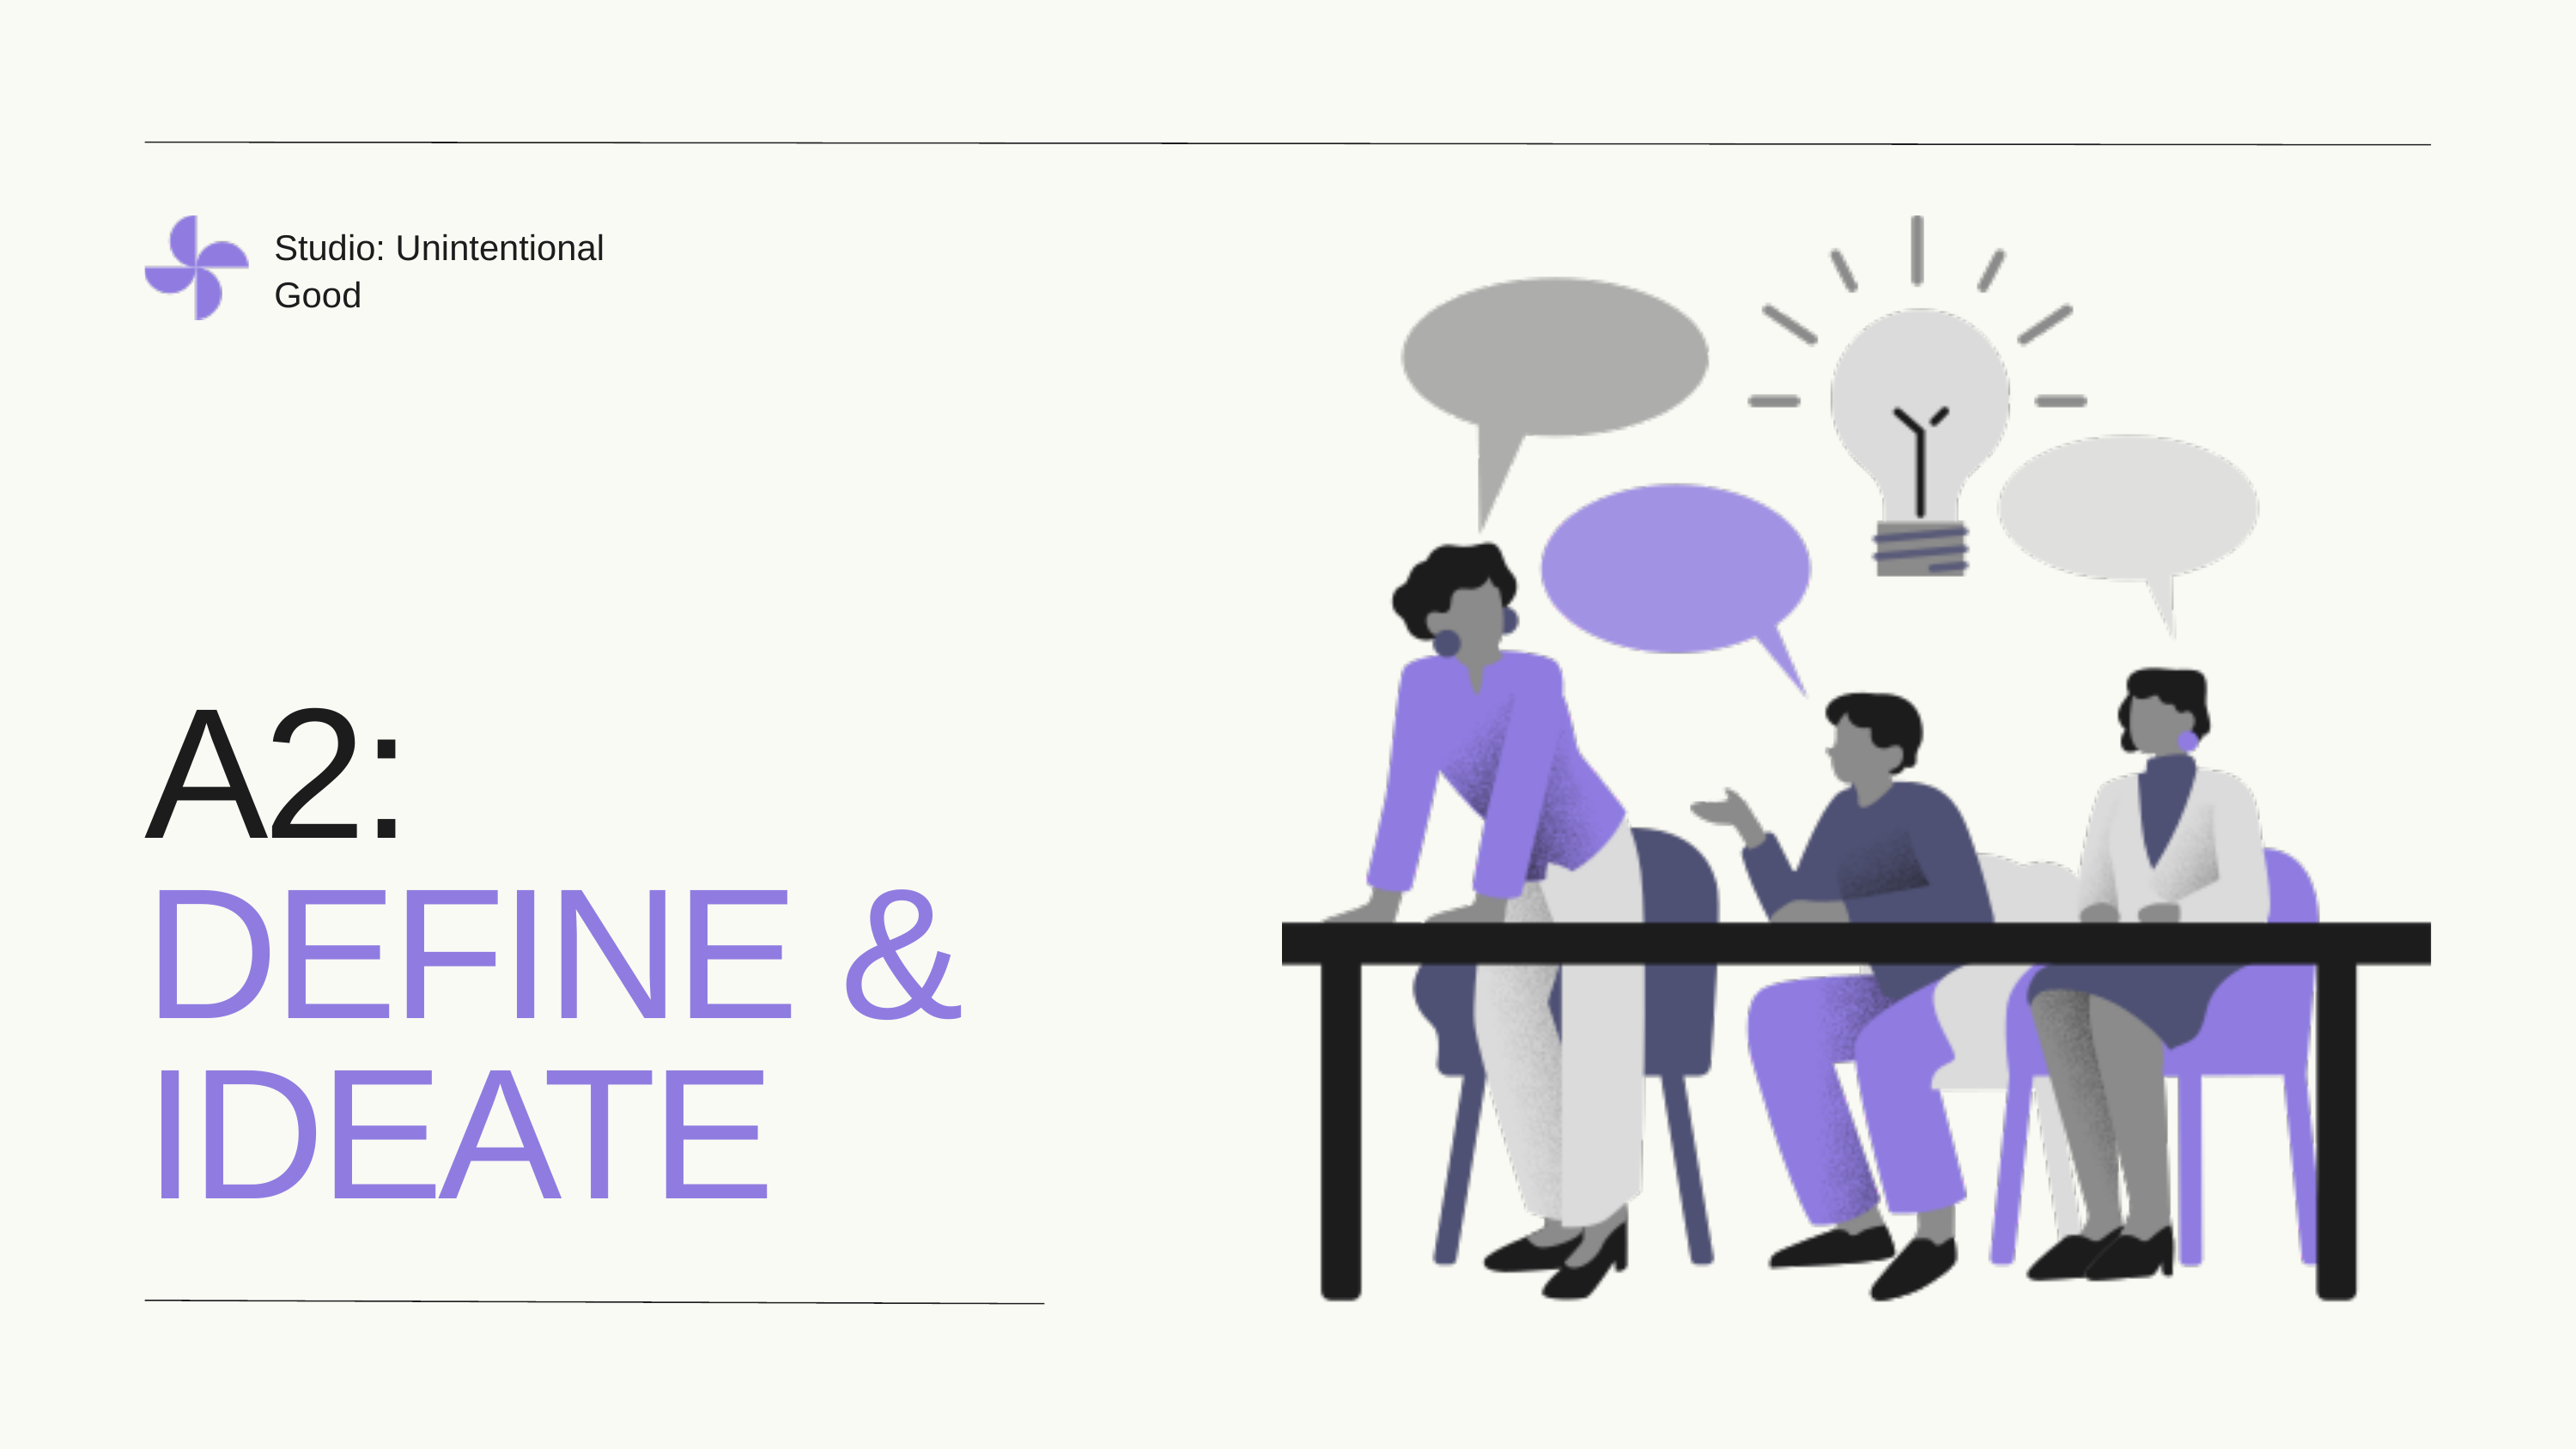

Studio: Unintentional Good
A2:
DEFINE &
IDEATE